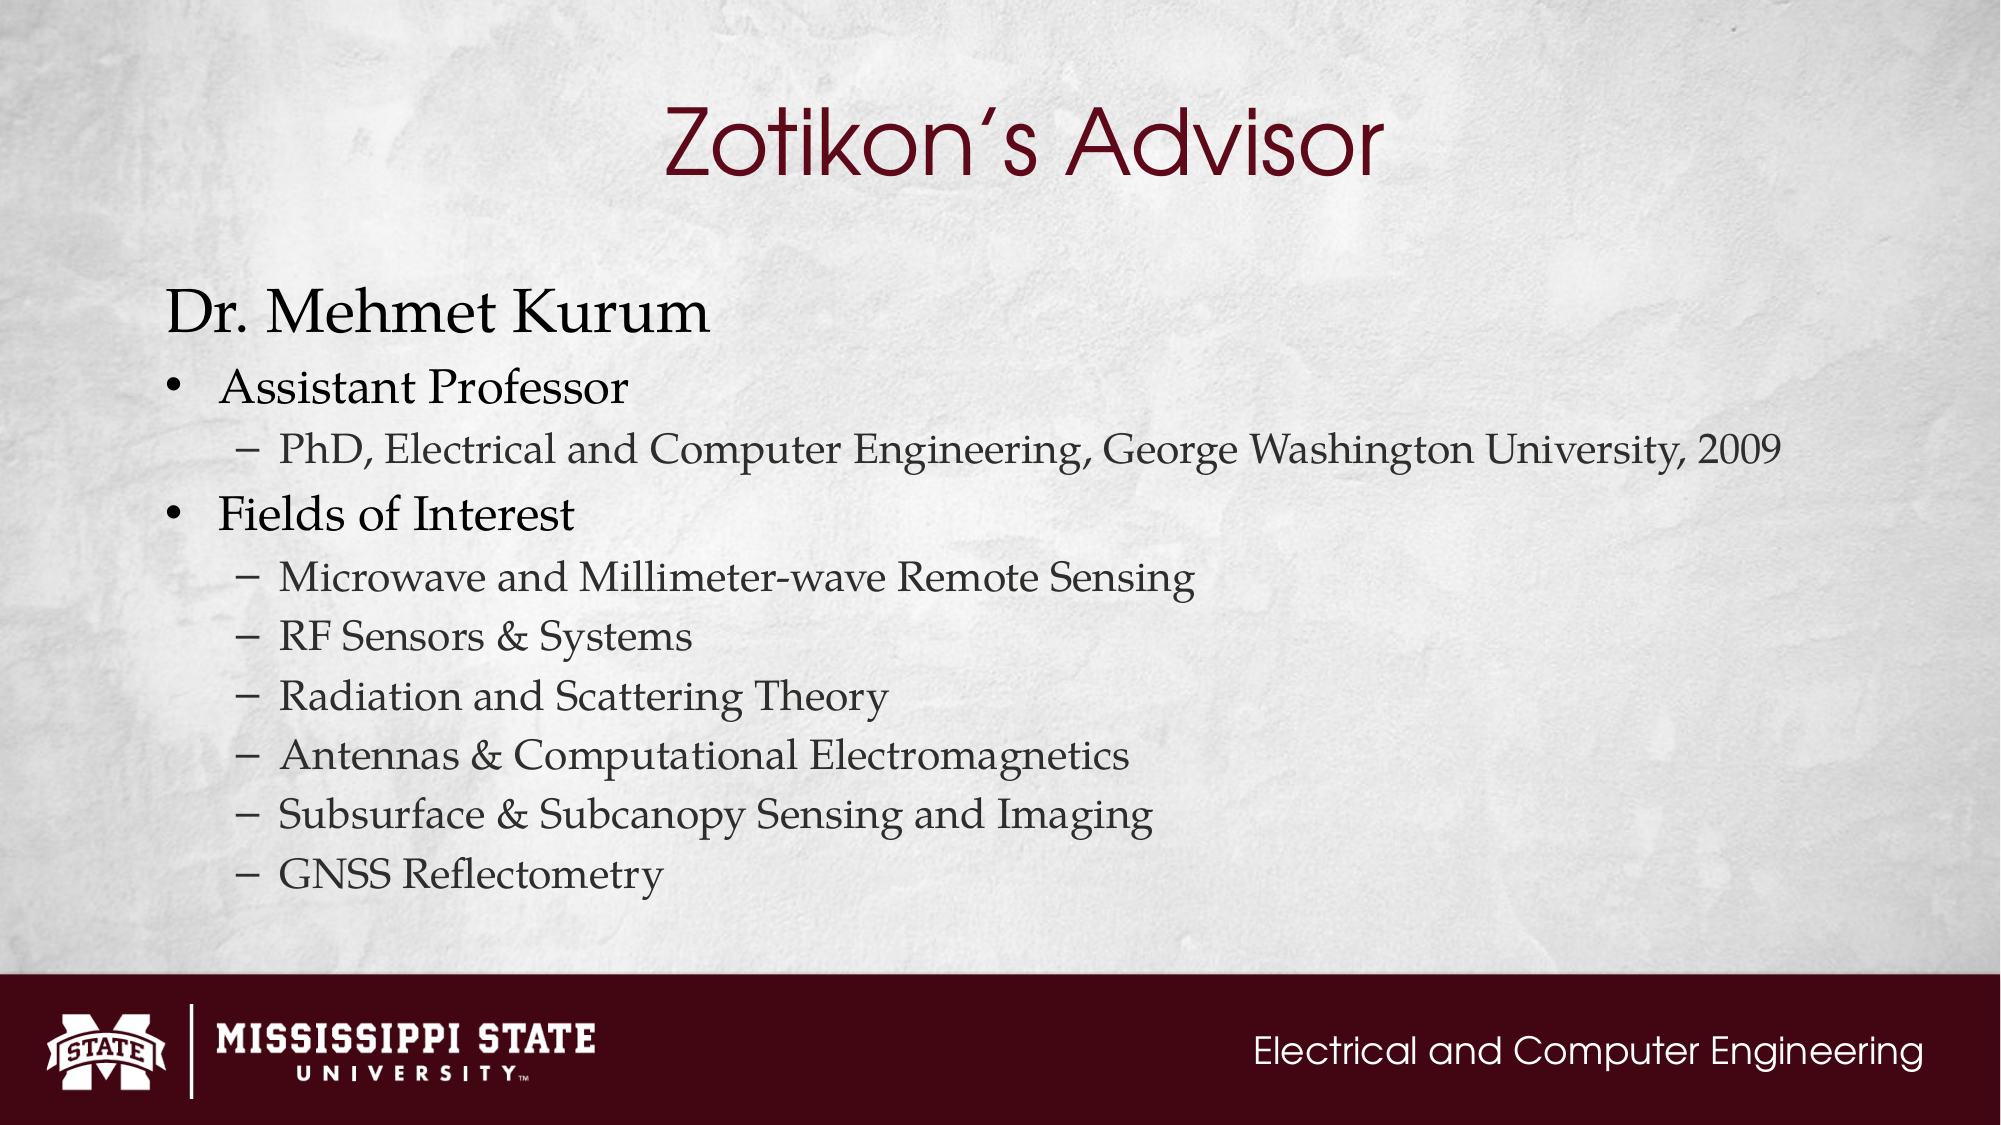

# Zotikon’s Advisor
Dr. Mehmet Kurum
Assistant Professor
PhD, Electrical and Computer Engineering, George Washington University, 2009
Fields of Interest
Microwave and Millimeter-wave Remote Sensing
RF Sensors & Systems
Radiation and Scattering Theory
Antennas & Computational Electromagnetics
Subsurface & Subcanopy Sensing and Imaging
GNSS Reflectometry